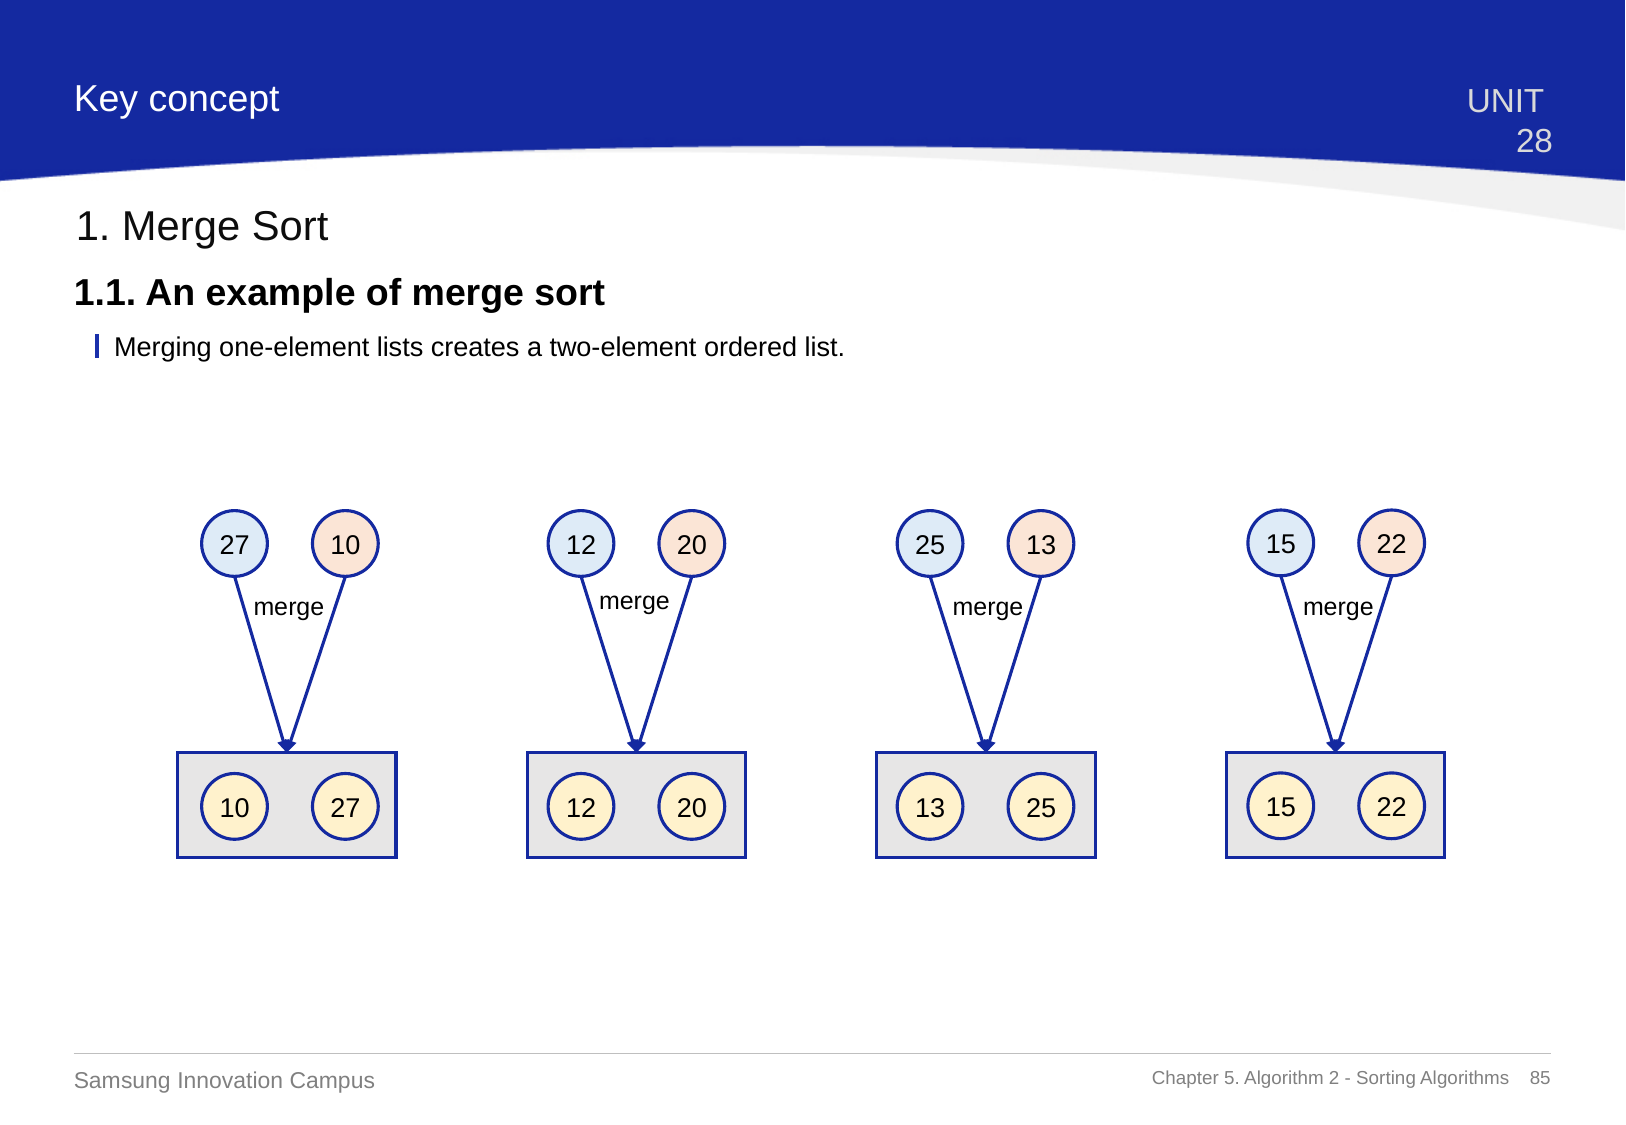

Key concept
UNIT  28
1. Merge Sort
1.1. An example of merge sort
Merging one-element lists creates a two-element ordered list.
15
22
merge

15
22
27
10
merge

10
27
12
20
merge

12
20
25
13
merge

13
25